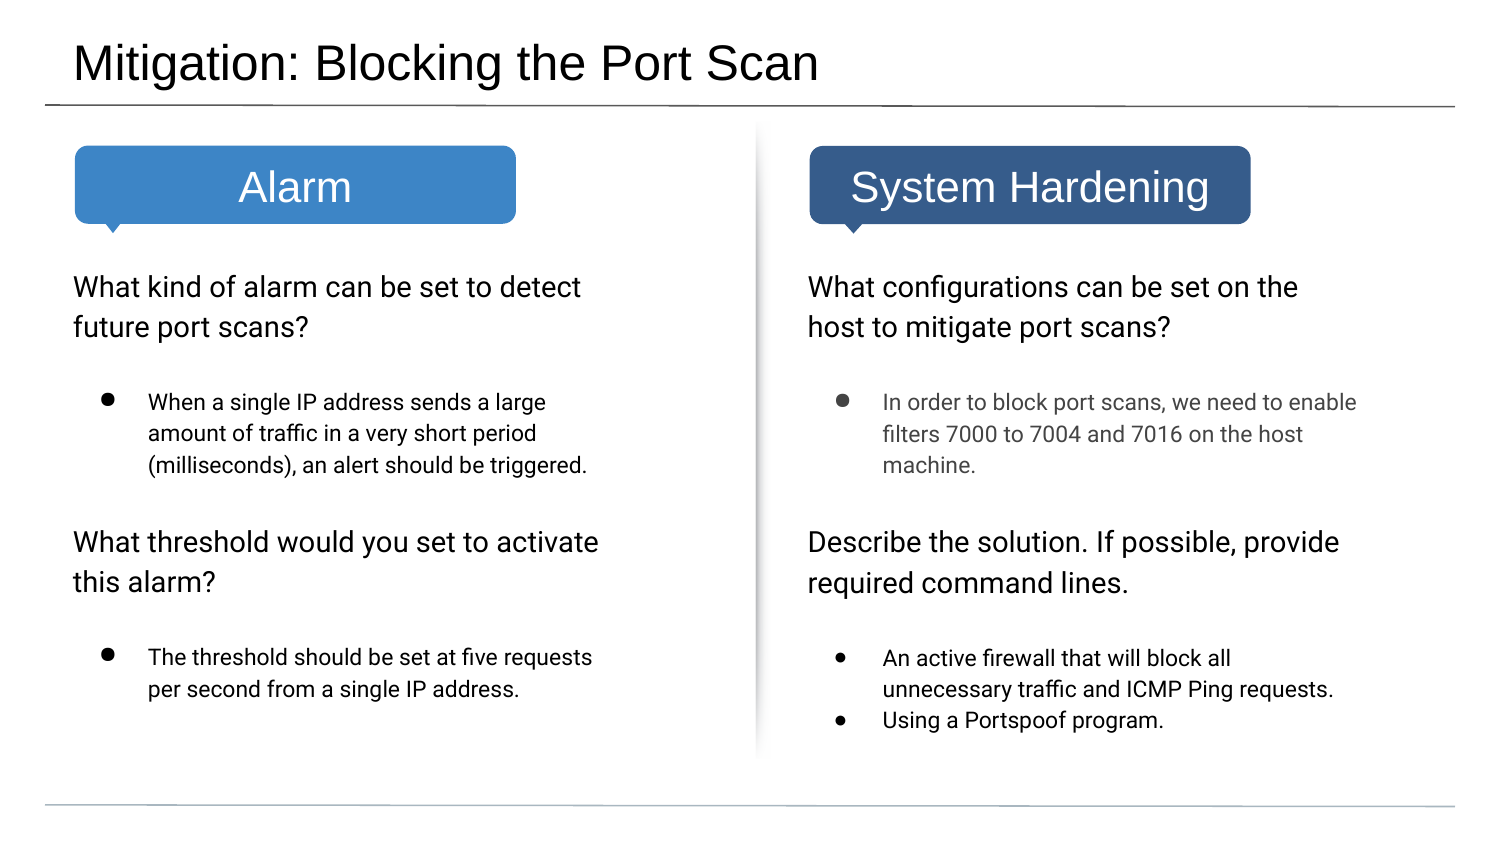

# Mitigation: Blocking the Port Scan
What kind of alarm can be set to detect future port scans?

When a single IP address sends a large amount of traffic in a very short period (milliseconds), an alert should be triggered.

What threshold would you set to activate this alarm?

The threshold should be set at five requests per second from a single IP address.
What configurations can be set on the host to mitigate port scans?

In order to block port scans, we need to enable filters 7000 to 7004 and 7016 on the host machine.

Describe the solution. If possible, provide required command lines.

An active firewall that will block all unnecessary traffic and ICMP Ping requests.
Using a Portspoof program.